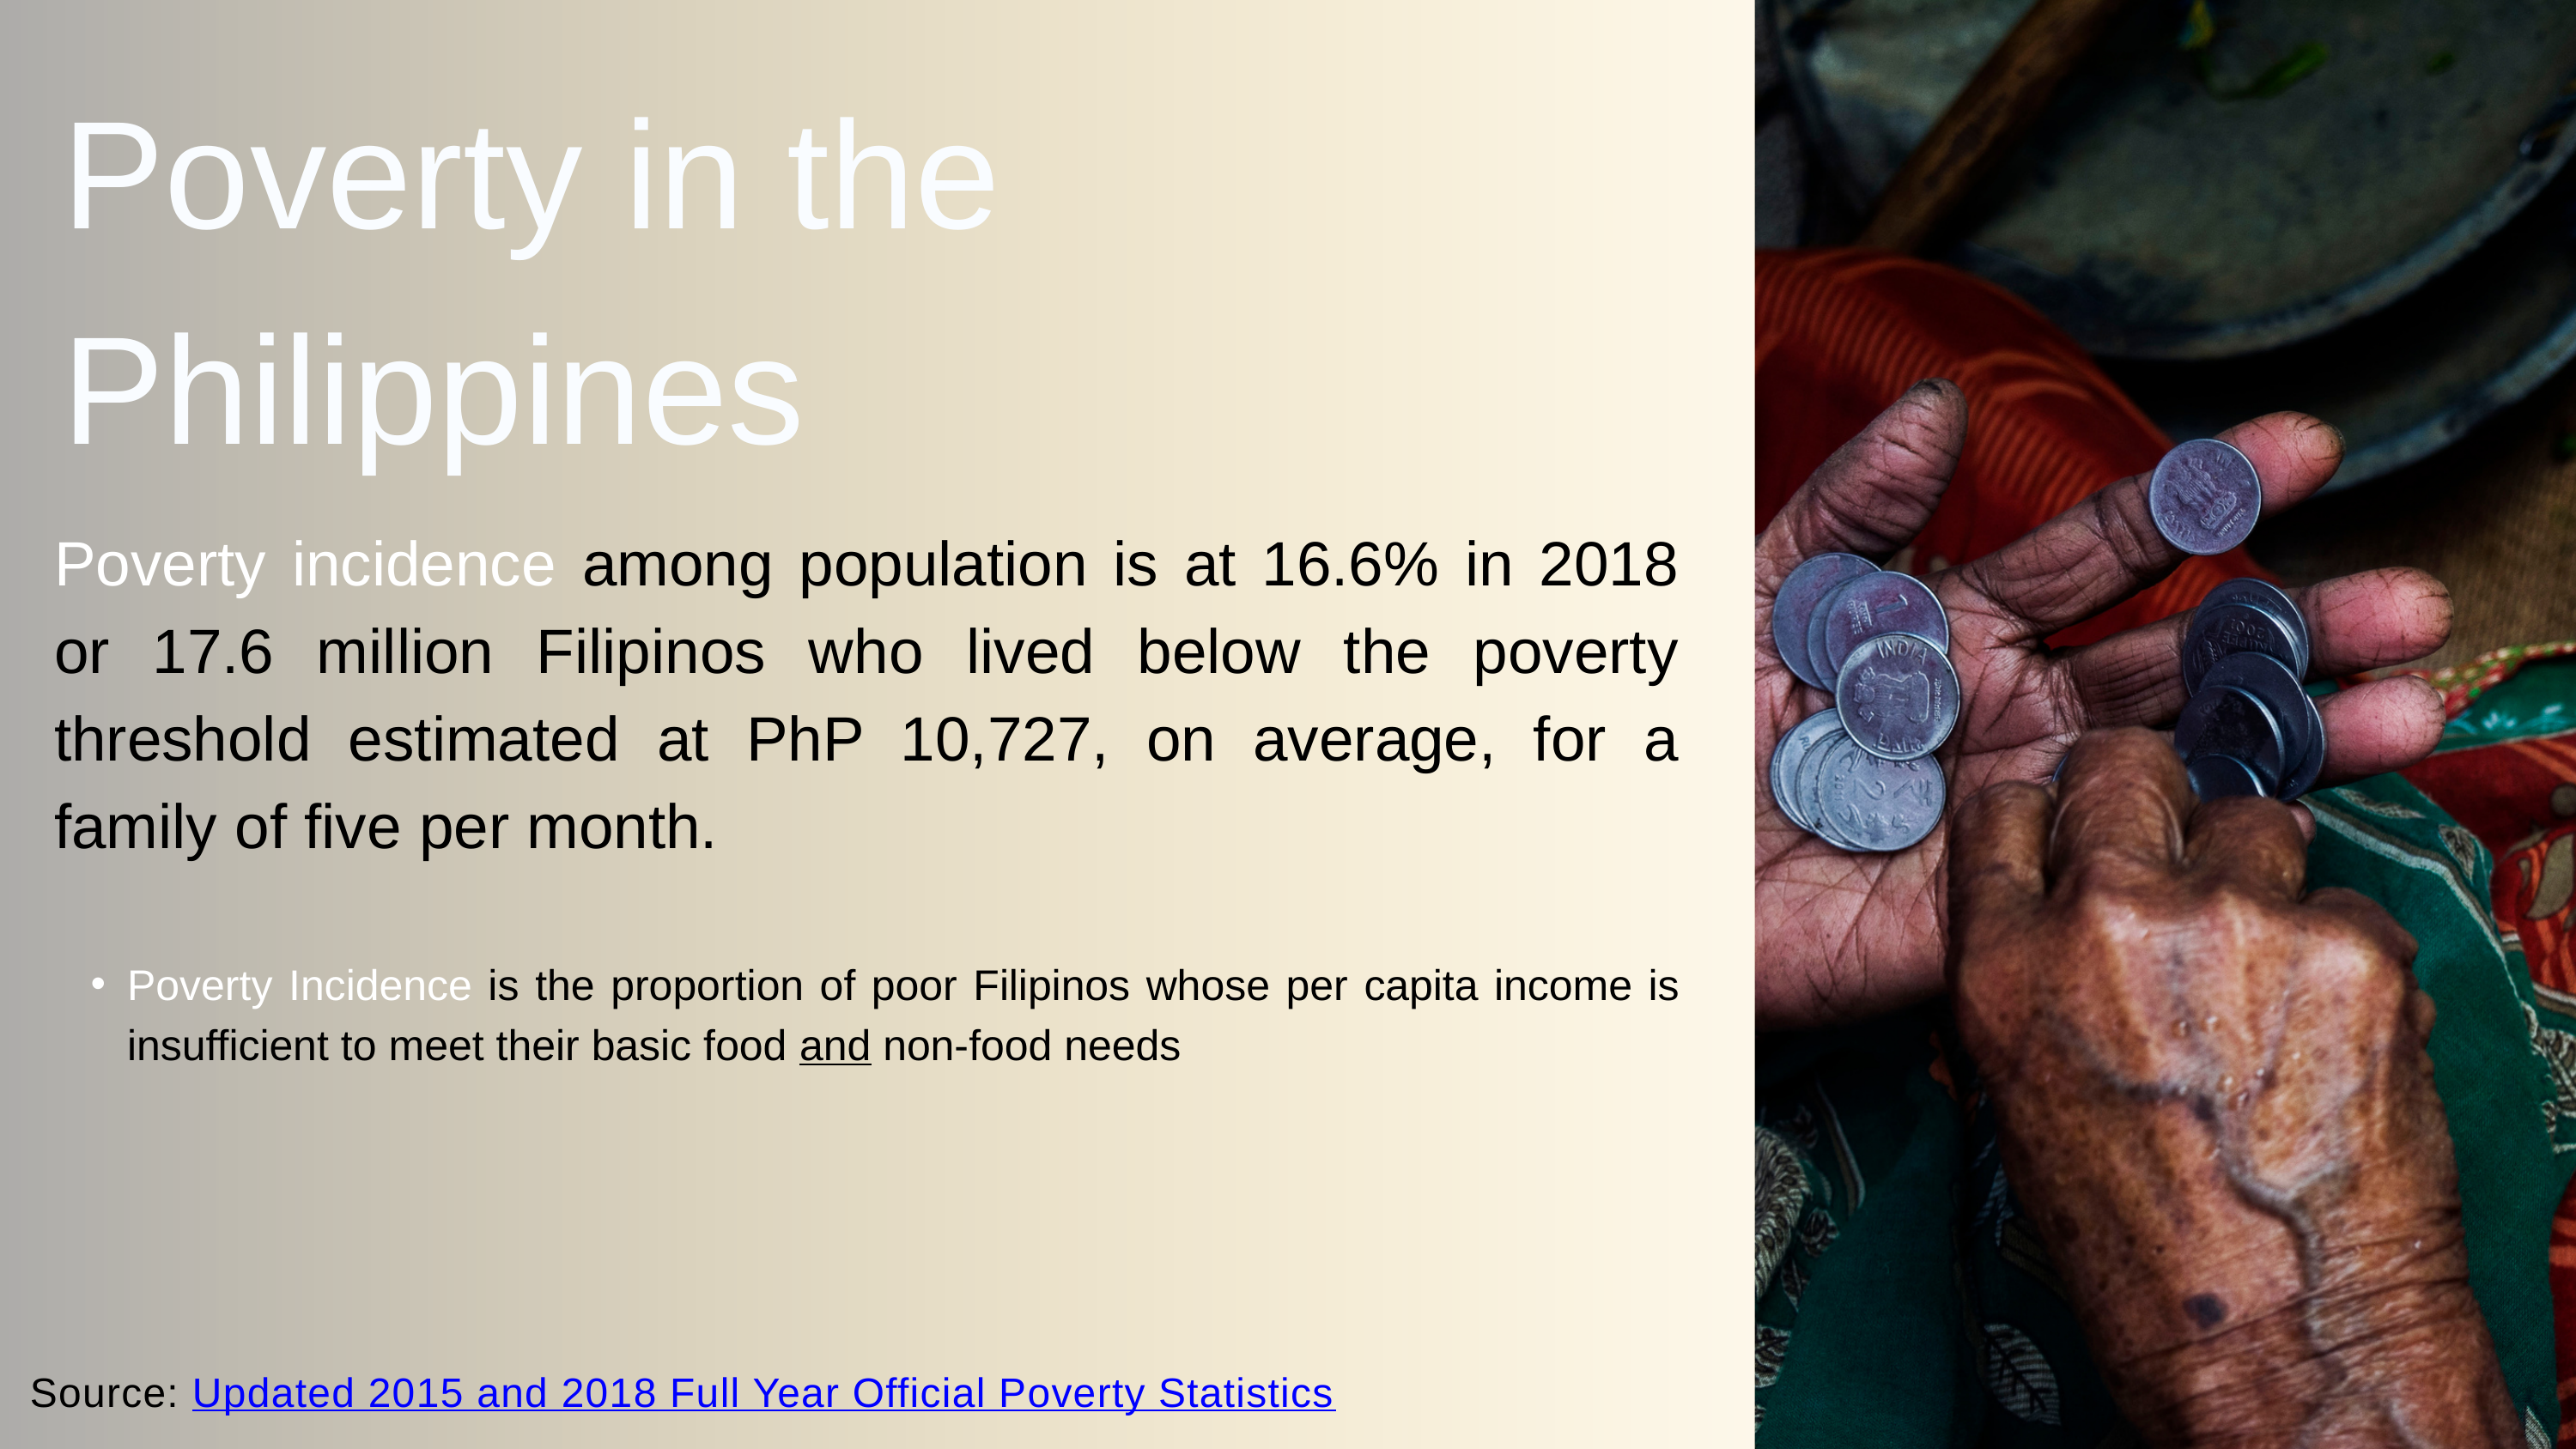

Poverty in the
Philippines
Poverty incidence among population is at 16.6% in 2018 or 17.6 million Filipinos who lived below the poverty threshold estimated at PhP 10,727, on average, for a family of five per month.

Poverty Incidence is the proportion of poor Filipinos whose per capita income is insufficient to meet their basic food and non-food needs
Source: Updated 2015 and 2018 Full Year Official Poverty Statistics